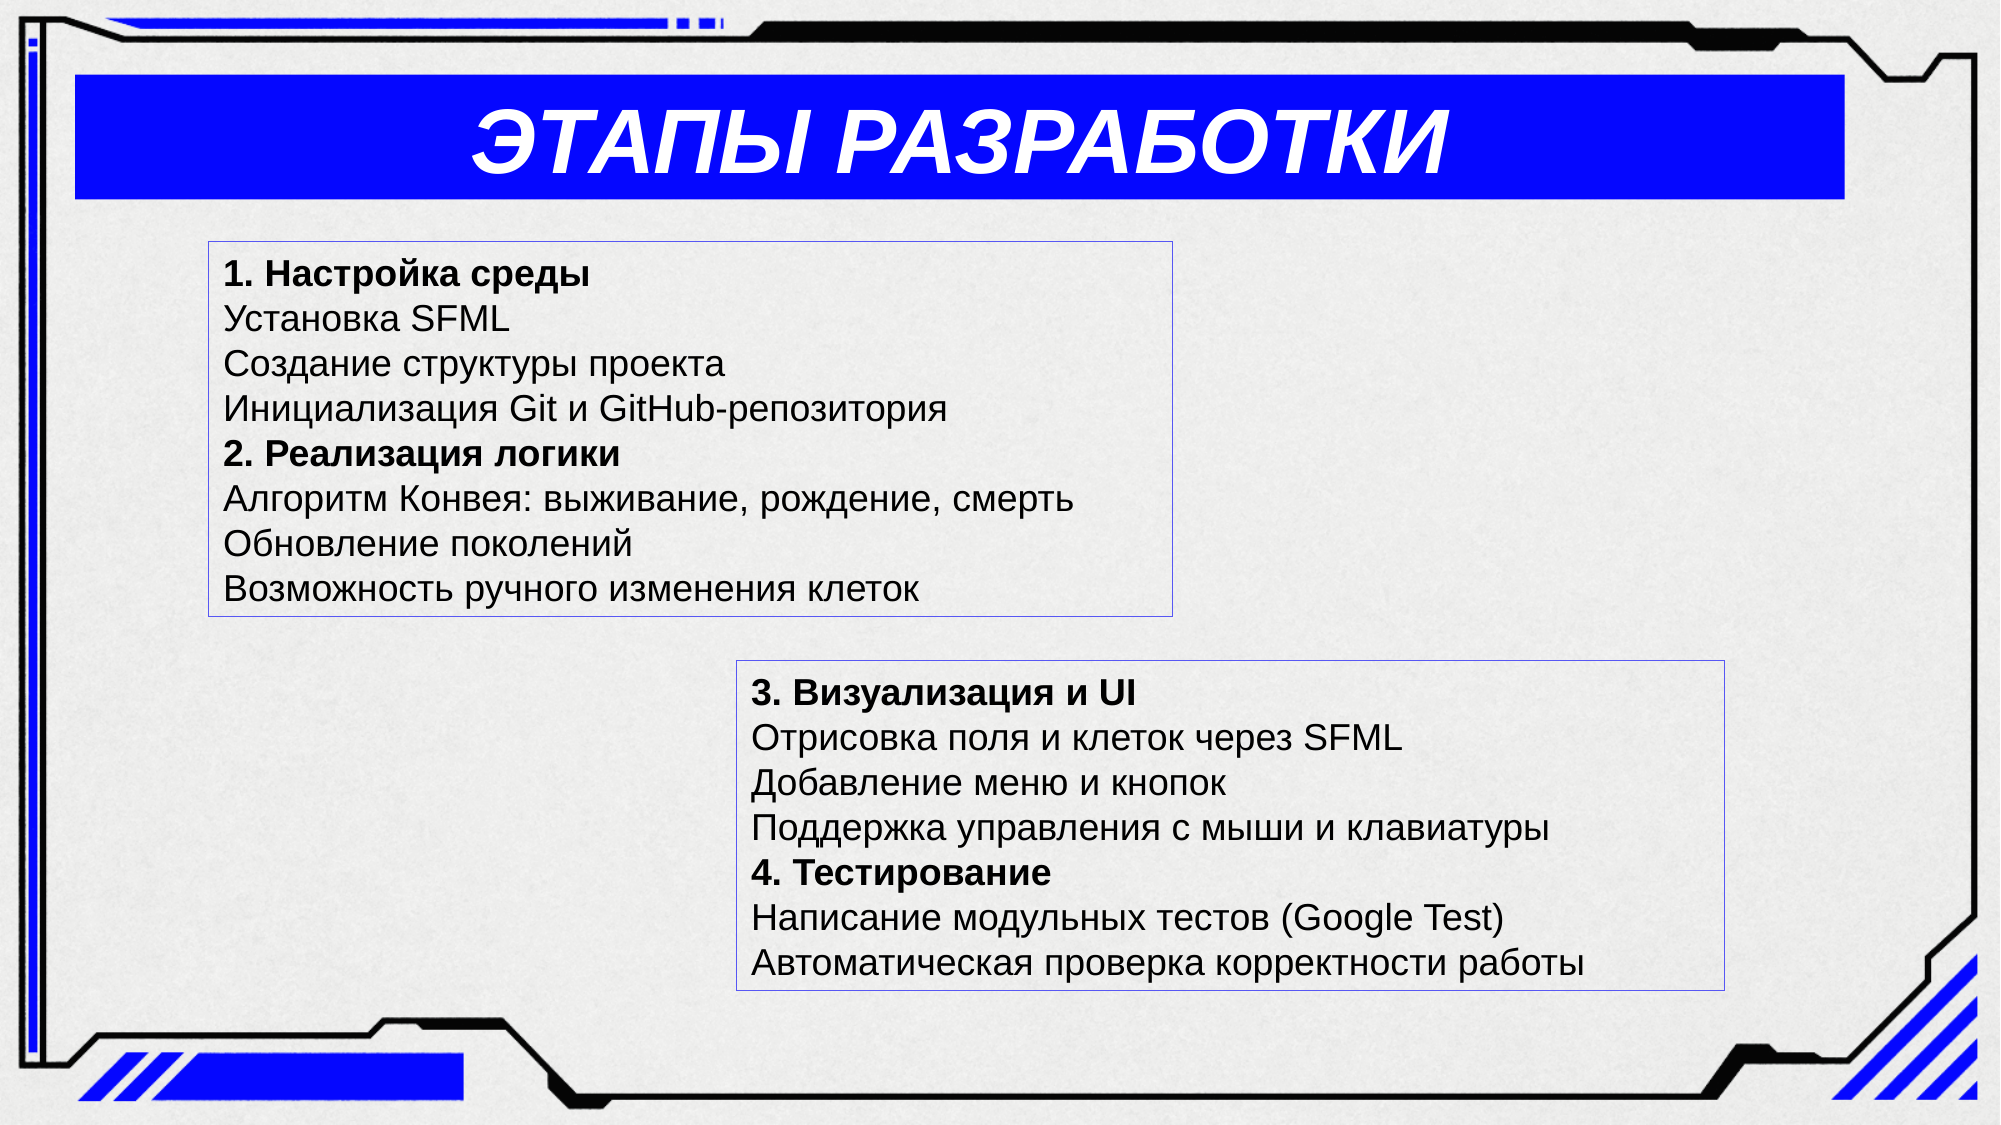

ЭТАПЫ РАЗРАБОТКИ
1. Настройка среды
Установка SFML
Создание структуры проекта
Инициализация Git и GitHub-репозитория
2. Реализация логики
Алгоритм Конвея: выживание, рождение, смерть
Обновление поколений
Возможность ручного изменения клеток
3. Визуализация и UI
Отрисовка поля и клеток через SFML
Добавление меню и кнопок
Поддержка управления с мыши и клавиатуры
4. Тестирование
Написание модульных тестов (Google Test)
Автоматическая проверка корректности работы